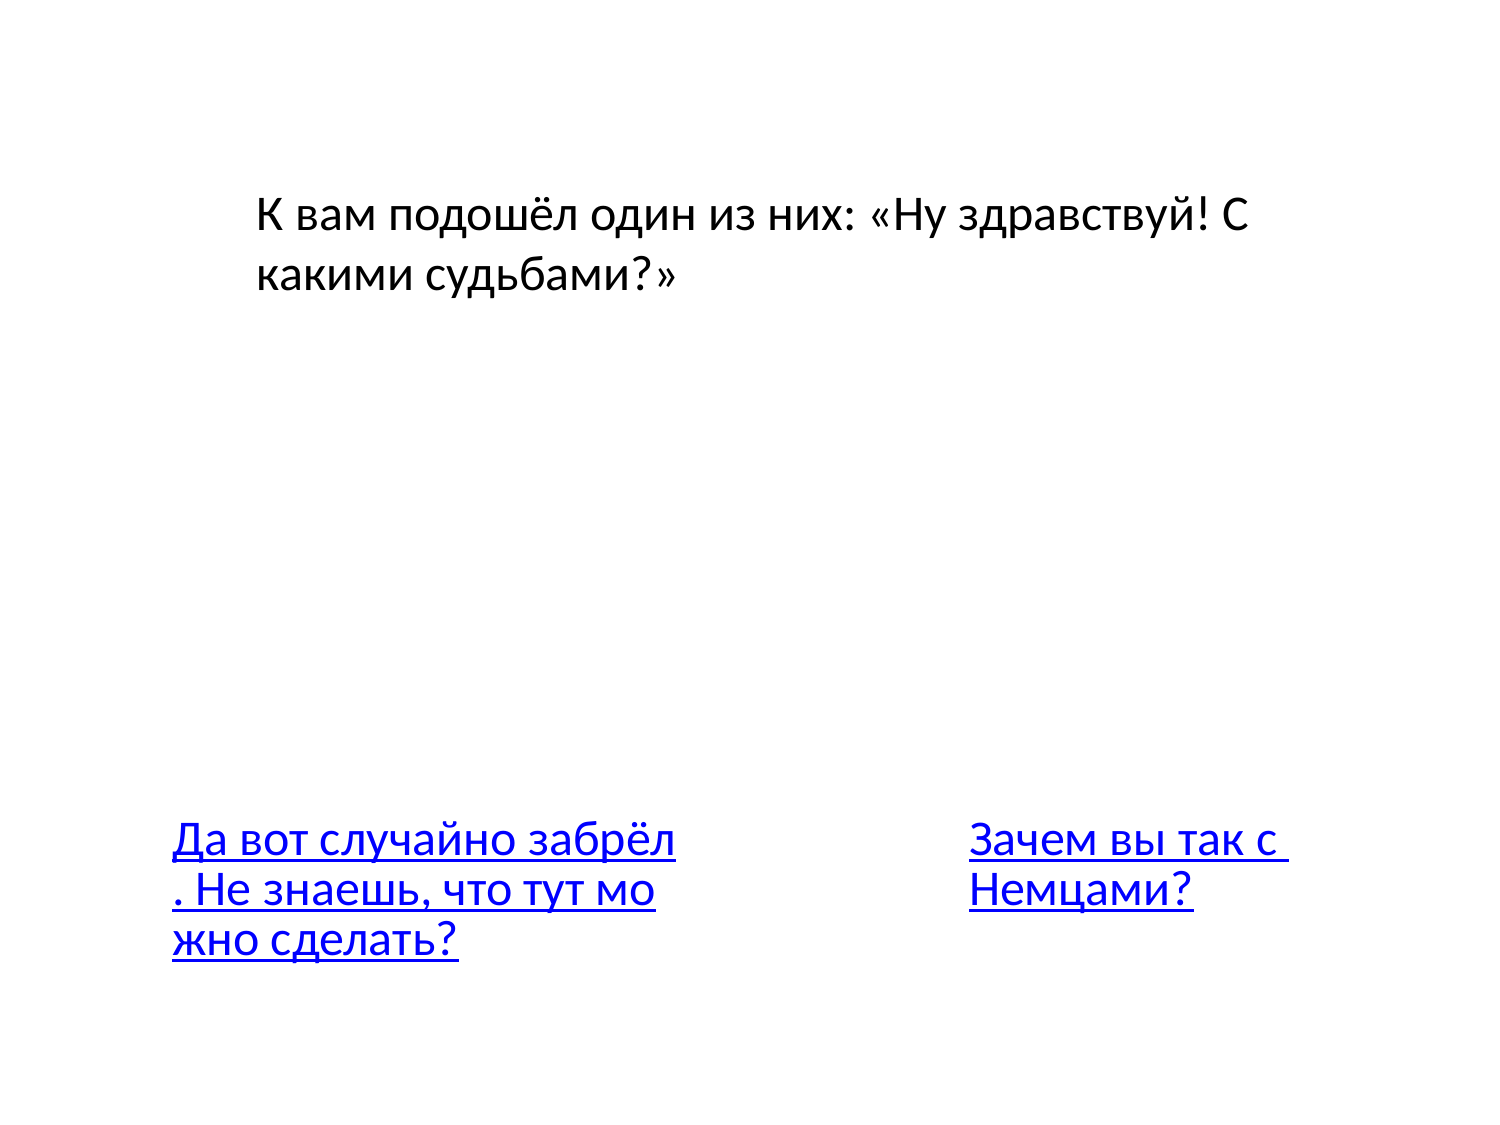

К вам подошёл один из них: «Ну здравствуй! С какими судьбами?»
Да вот случайно забрёл. Не знаешь, что тут можно сделать?
Зачем вы так с Немцами?